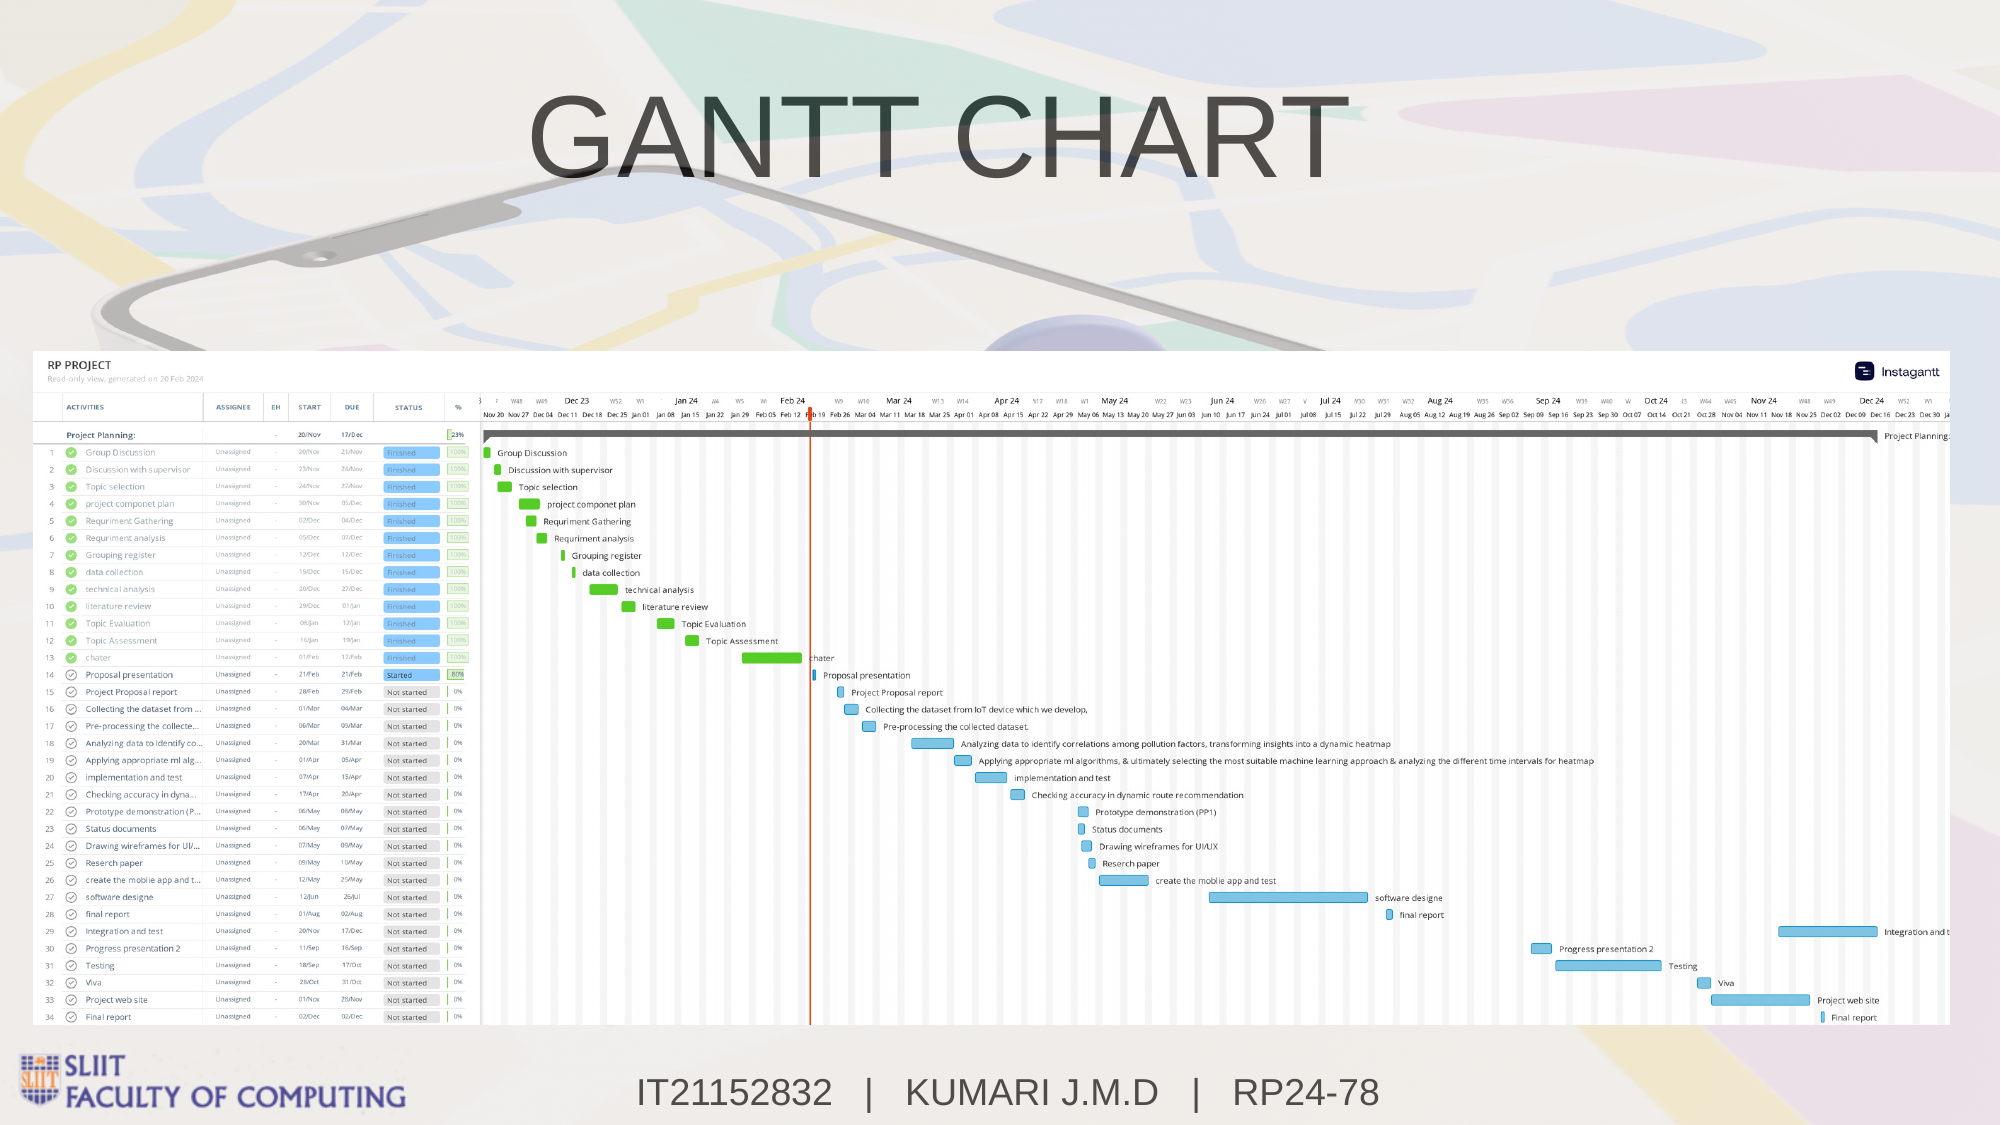

GANTT CHART

IT21152832   |   KUMARI J.M.D   |   RP24-78